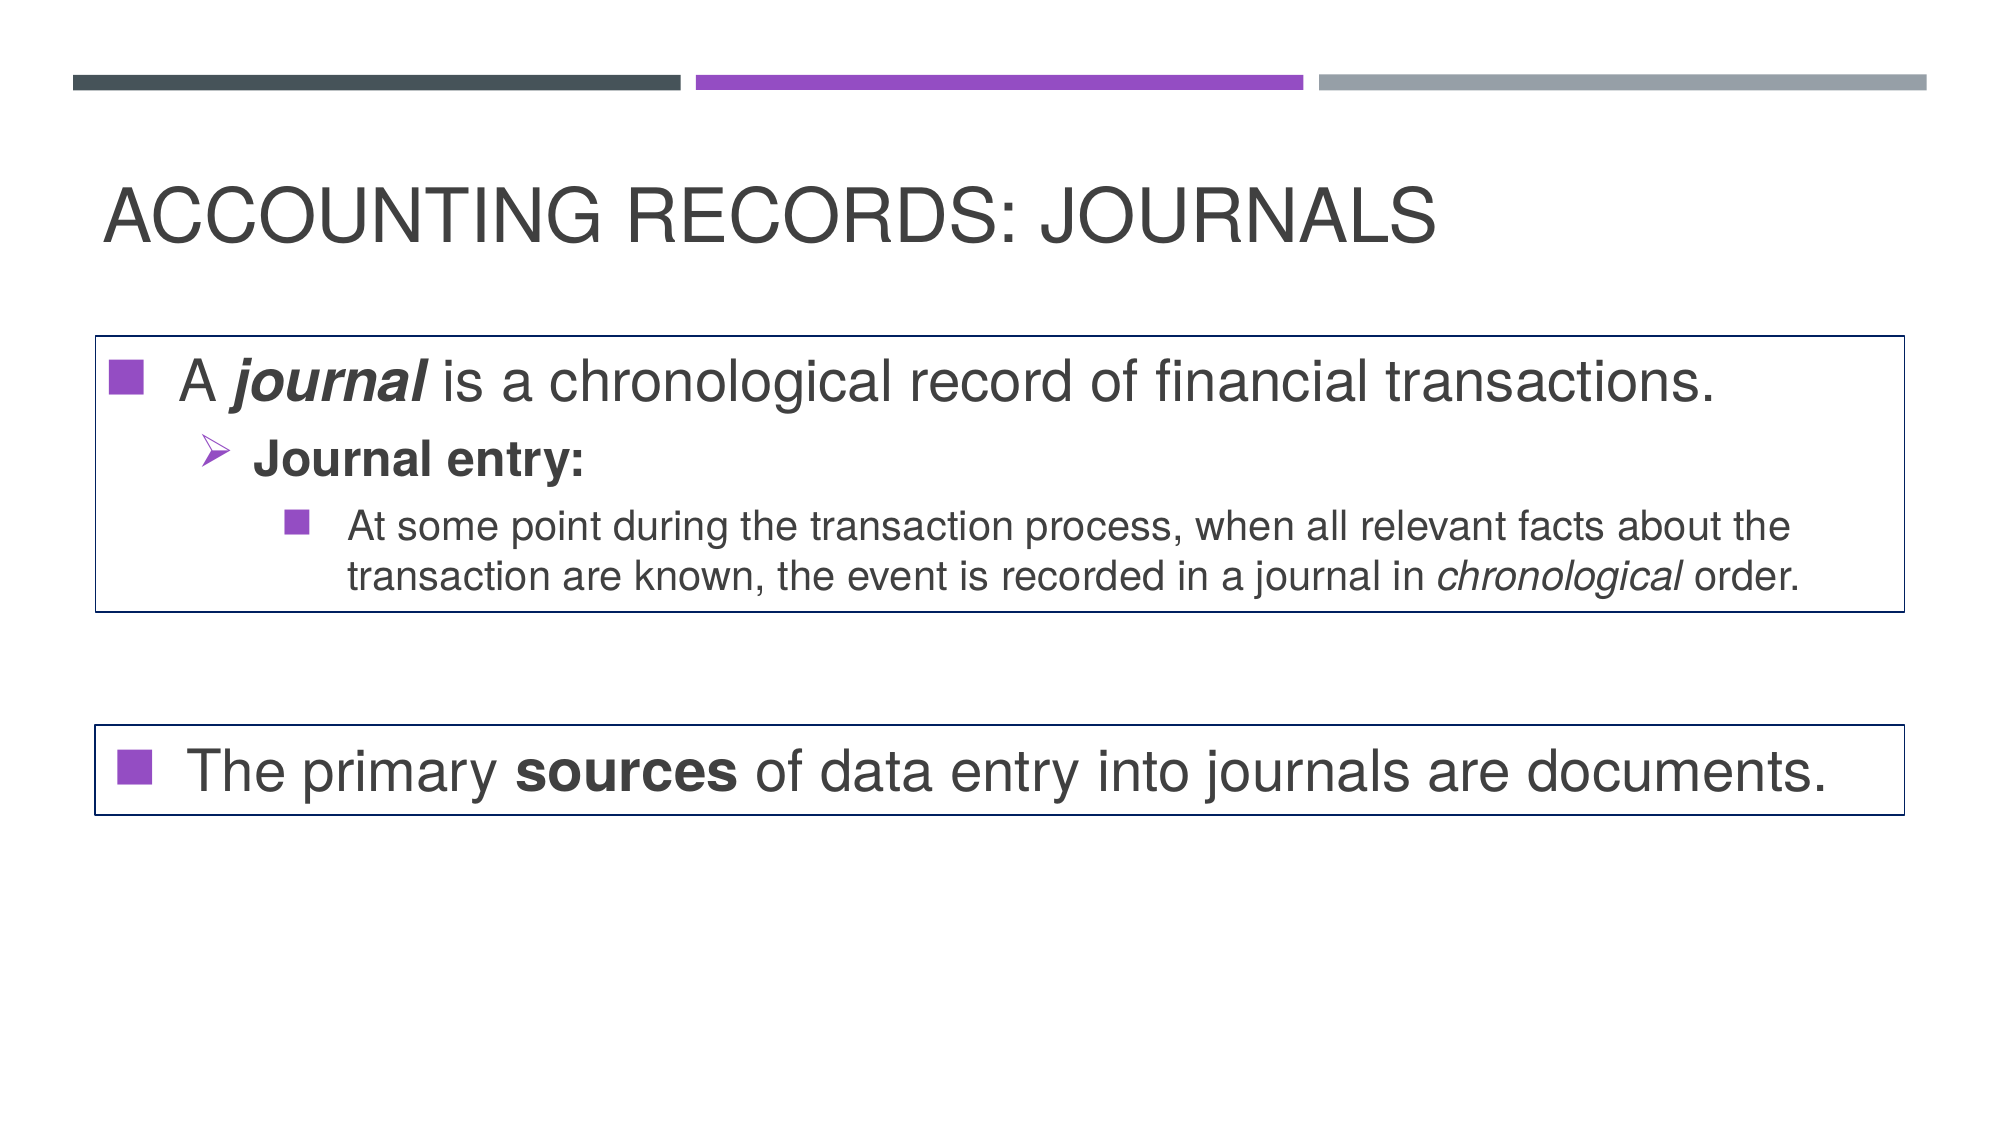

# Accounting Records: Journals
A journal is a chronological record of financial transactions.
Journal entry:
At some point during the transaction process, when all relevant facts about the transaction are known, the event is recorded in a journal in chronological order.

The primary sources of data entry into journals are documents.